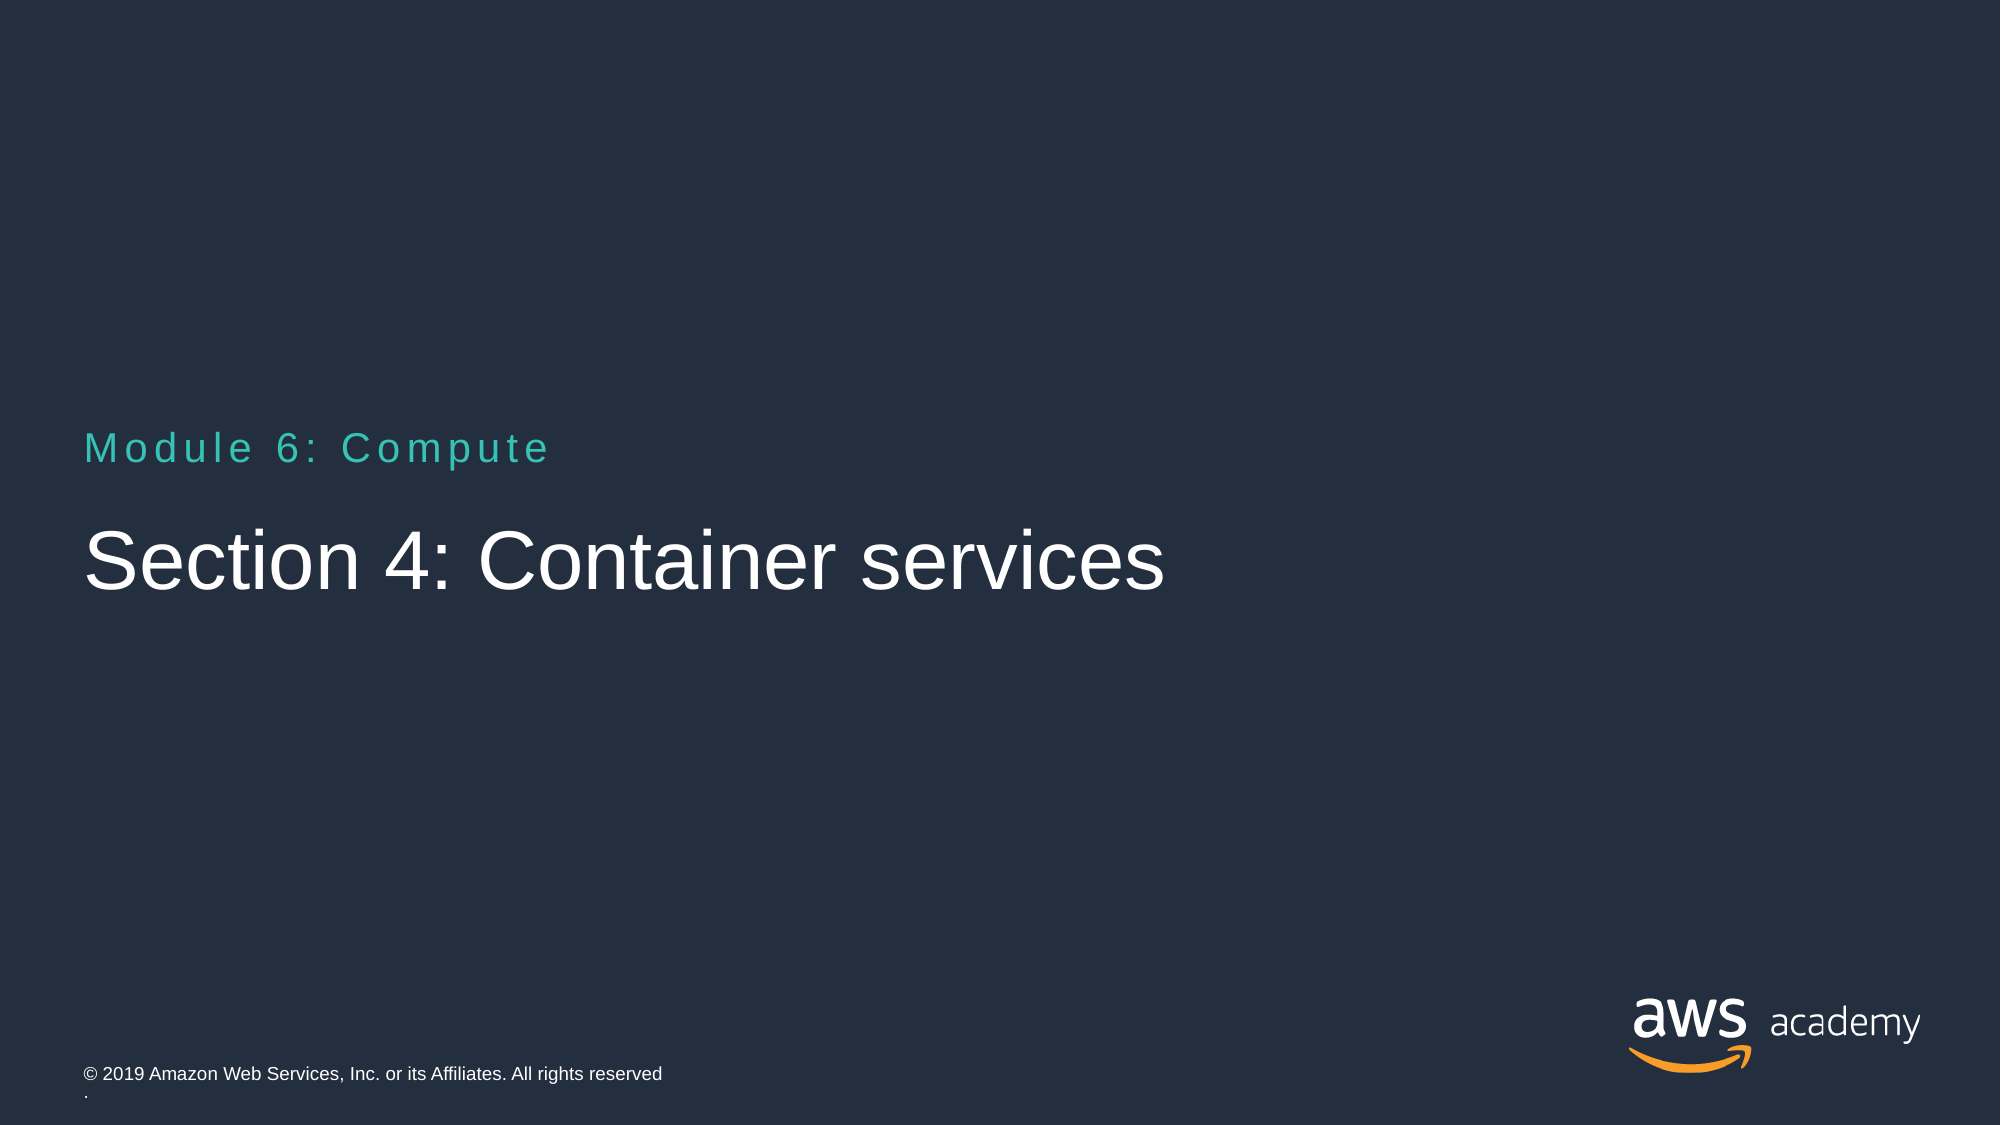

Module 6: Compute

# Section 4: Container services
© 2019 Amazon Web Services, Inc. or its Affiliates. All rights reserved.